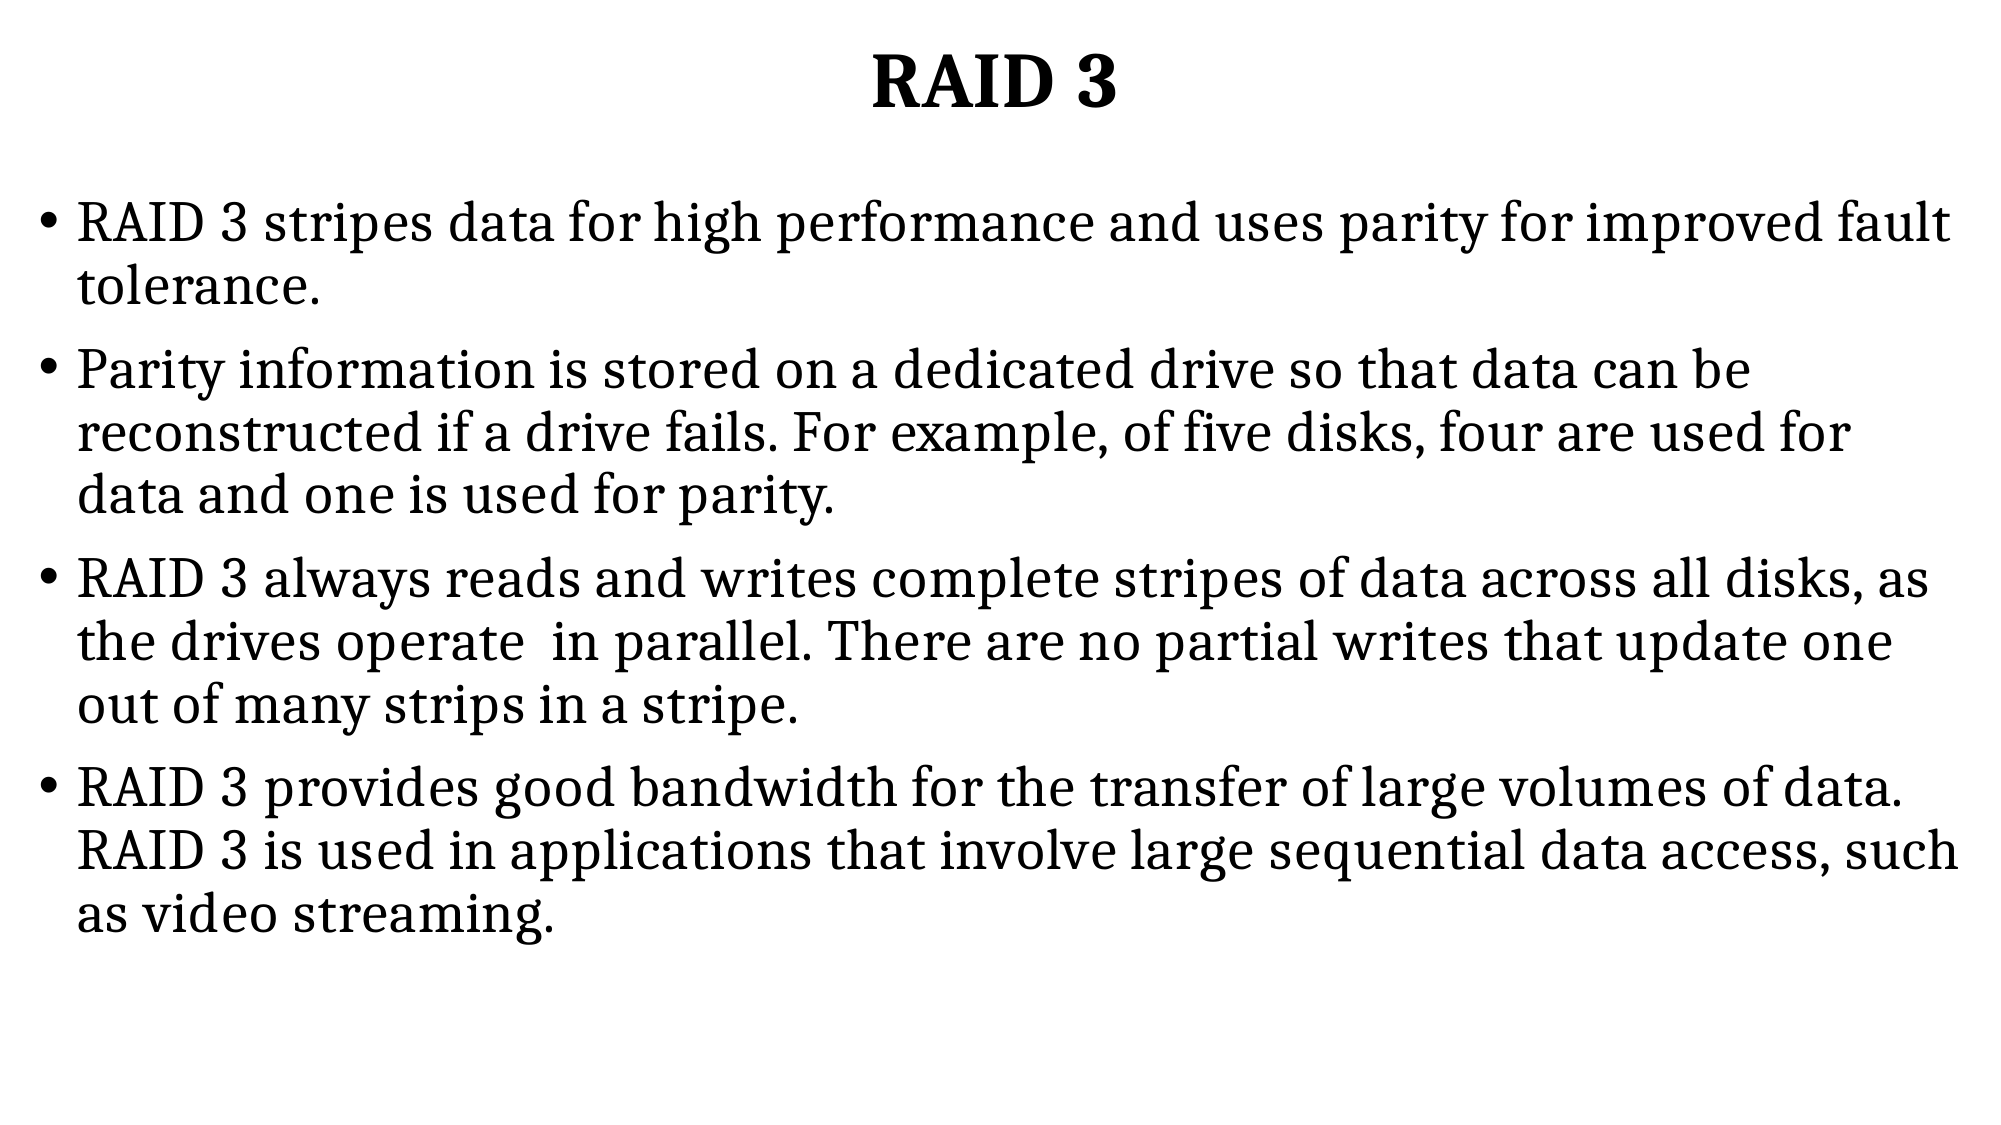

# RAID 3
RAID 3 stripes data for high performance and uses parity for improved fault tolerance.
Parity information is stored on a dedicated drive so that data can be reconstructed if a drive fails. For example, of five disks, four are used for data and one is used for parity.
RAID 3 always reads and writes complete stripes of data across all disks, as the drives operate  in parallel. There are no partial writes that update one out of many strips in a stripe.
RAID 3 provides good bandwidth for the transfer of large volumes of data. RAID 3 is used in applications that involve large sequential data access, such as video streaming.